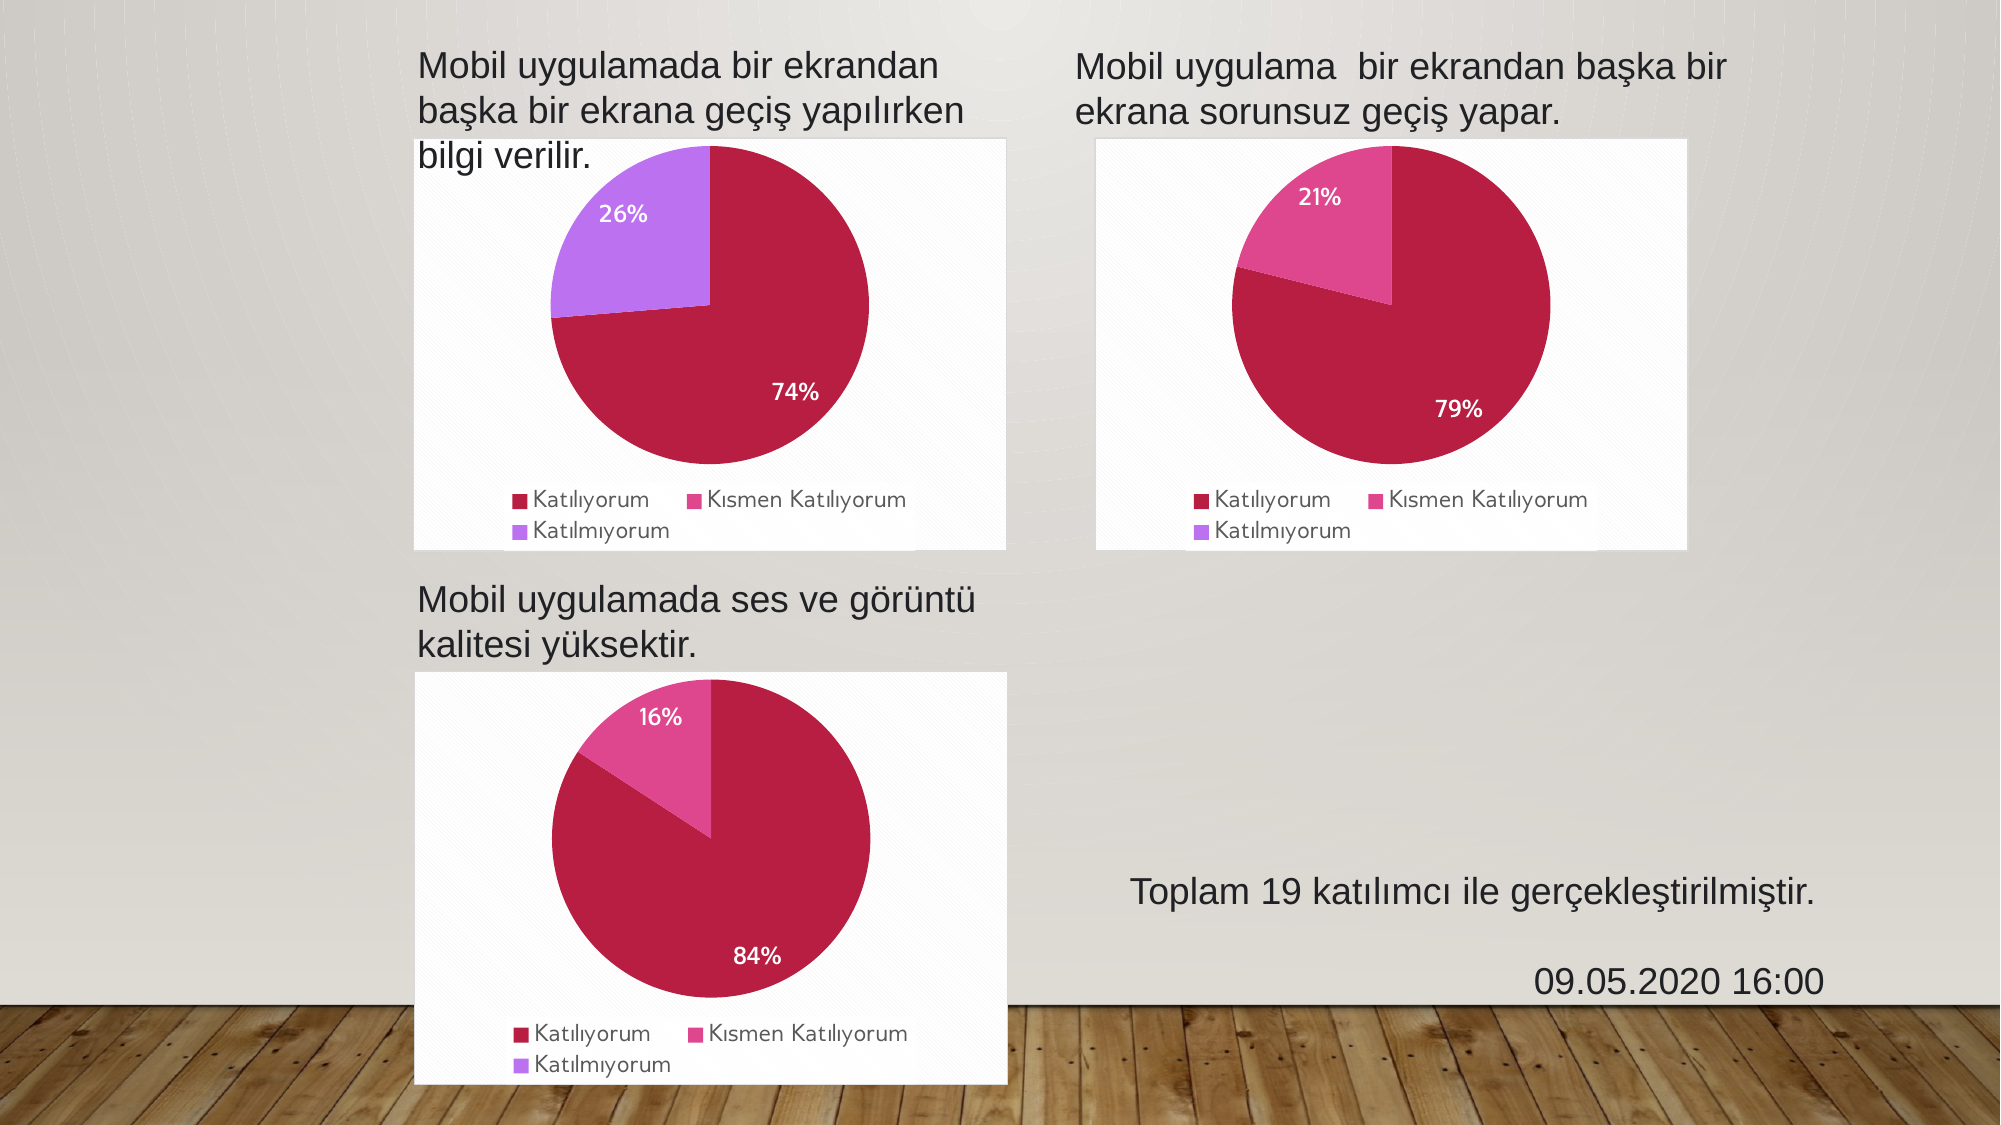

Mobil uygulamada bir ekrandan başka bir ekrana geçiş yapılırken bilgi verilir.
Mobil uygulama  bir ekrandan başka bir
ekrana sorunsuz geçiş yapar.

### Chart

| Category |  2 |
|---|---|
| Katılıyorum | 73.7 |
| Kısmen Katılıyorum | 0.0 |
| Katılmıyorum | 26.3 |

### Chart

| Category |  2 |
|---|---|
| Katılıyorum | 78.9 |
| Kısmen Katılıyorum | 21.1 |
| Katılmıyorum | 0.0 |
Mobil uygulamada ses ve görüntü
kalitesi yüksektir.

### Chart

| Category |  2 |
|---|---|
| Katılıyorum | 84.2 |
| Kısmen Katılıyorum | 15.8 |
| Katılmıyorum | 0.0 |
Toplam 19 katılımcı ile gerçekleştirilmiştir.

09.05.2020 16:00